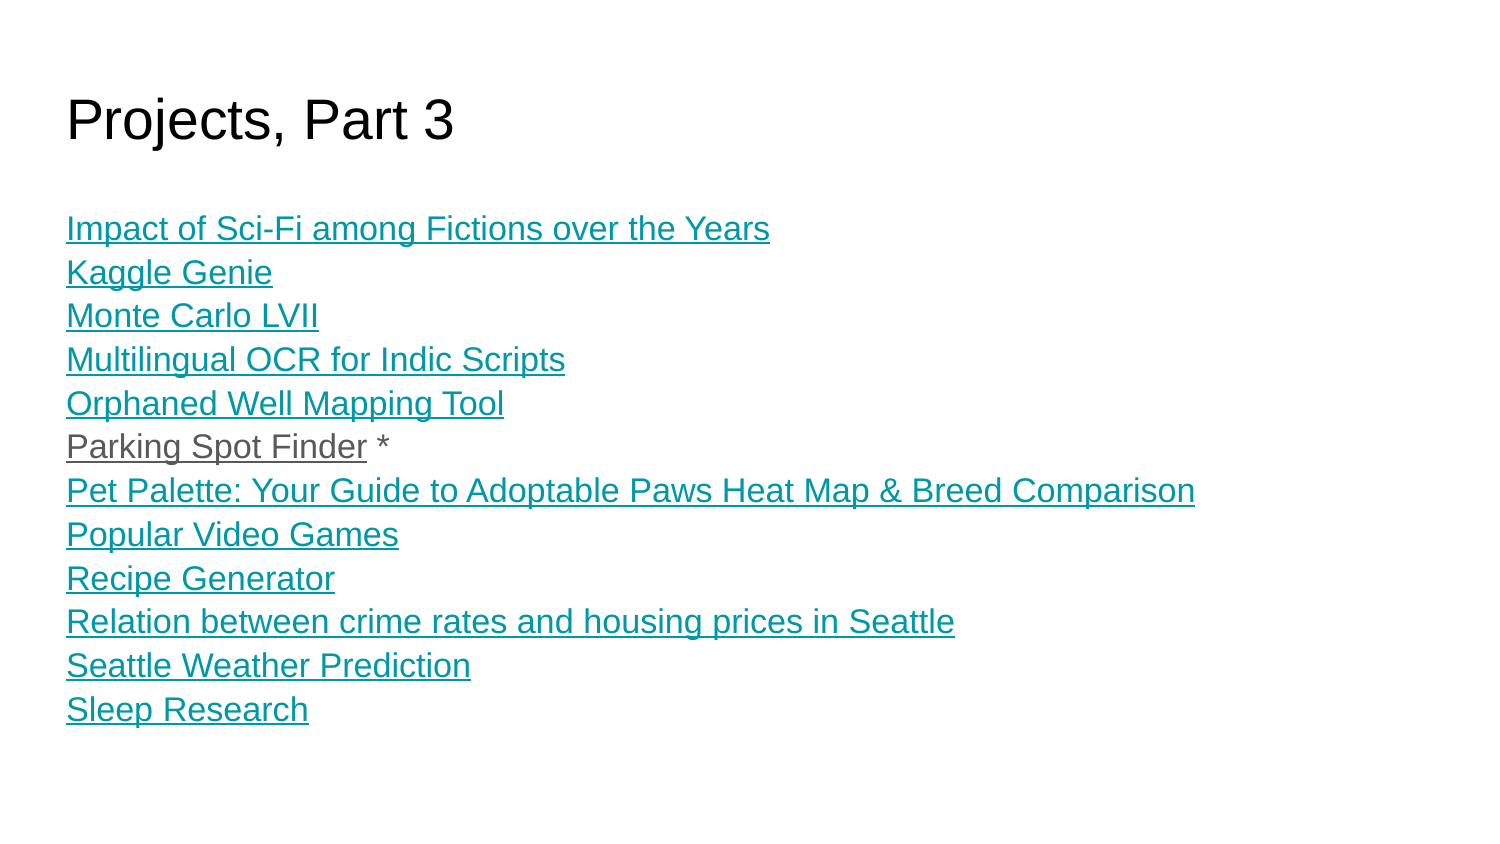

# Projects, Part 3
Impact of Sci-Fi among Fictions over the Years
Kaggle Genie
Monte Carlo LVII
Multilingual OCR for Indic Scripts
Orphaned Well Mapping Tool
Parking Spot Finder *
Pet Palette: Your Guide to Adoptable Paws Heat Map & Breed Comparison
Popular Video Games
Recipe Generator
Relation between crime rates and housing prices in Seattle
Seattle Weather Prediction
Sleep Research